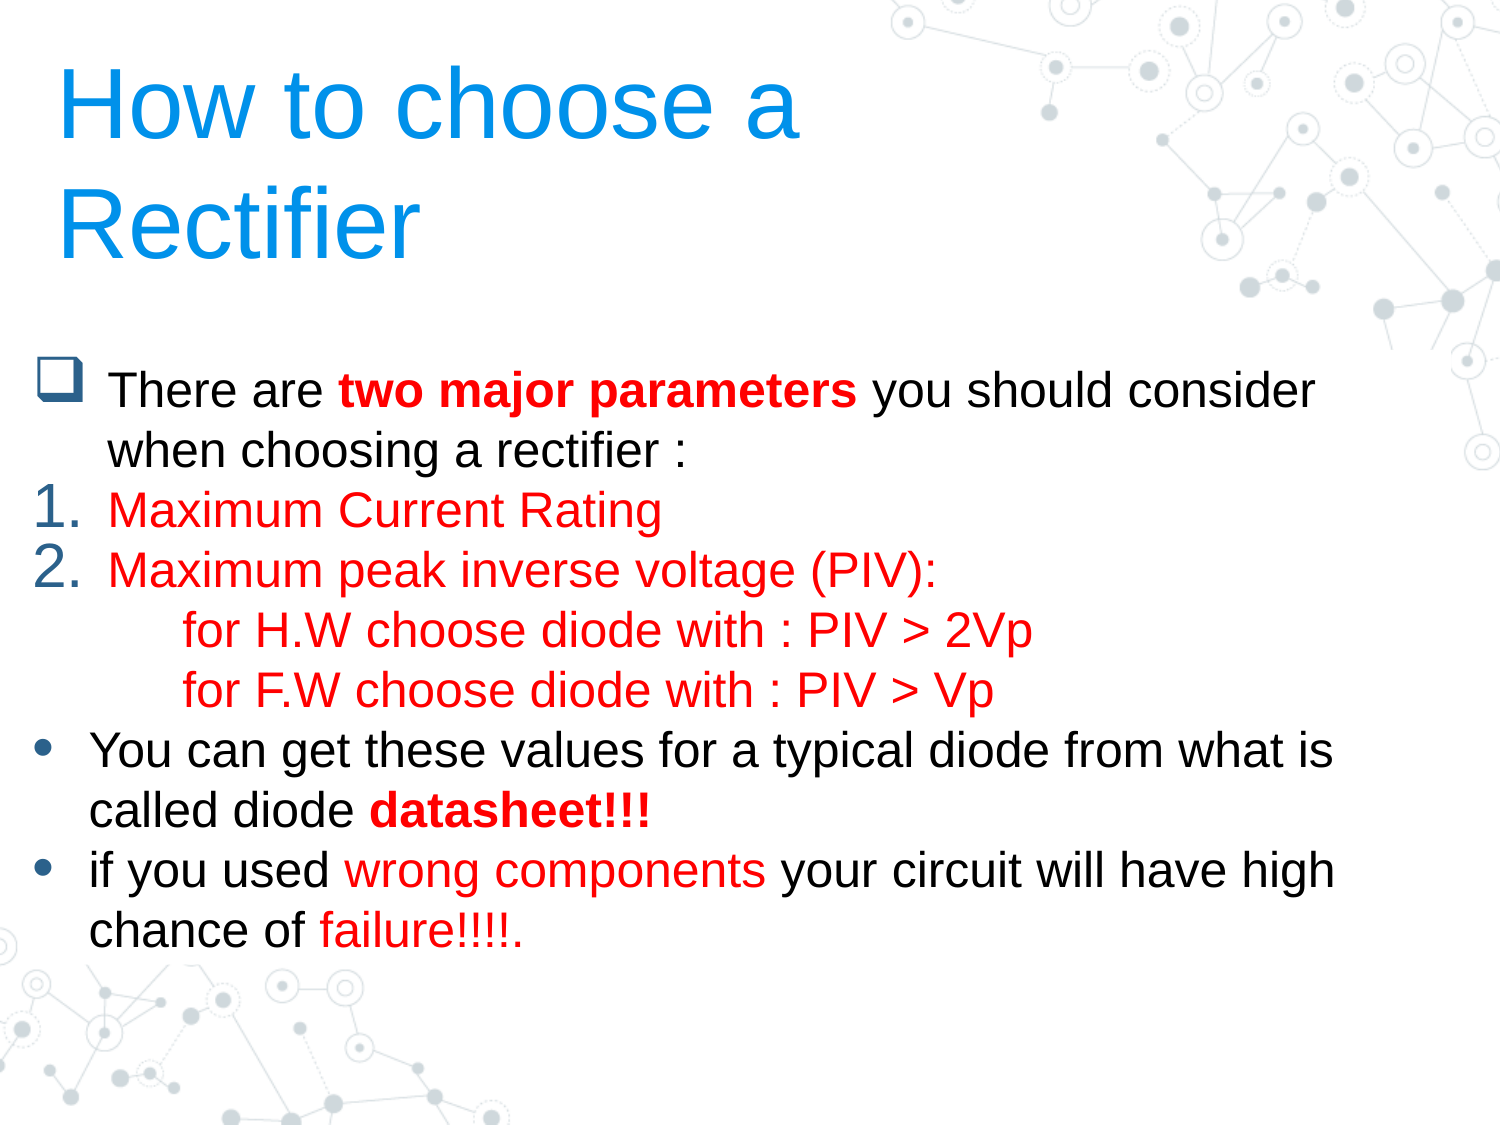

How to choose a Rectifier
There are two major parameters you should consider when choosing a rectifier :
Maximum Current Rating
Maximum peak inverse voltage (PIV):
	for H.W choose diode with : PIV > 2Vp
	for F.W choose diode with : PIV > Vp
You can get these values for a typical diode from what is called diode datasheet!!!
if you used wrong components your circuit will have high chance of failure!!!!.